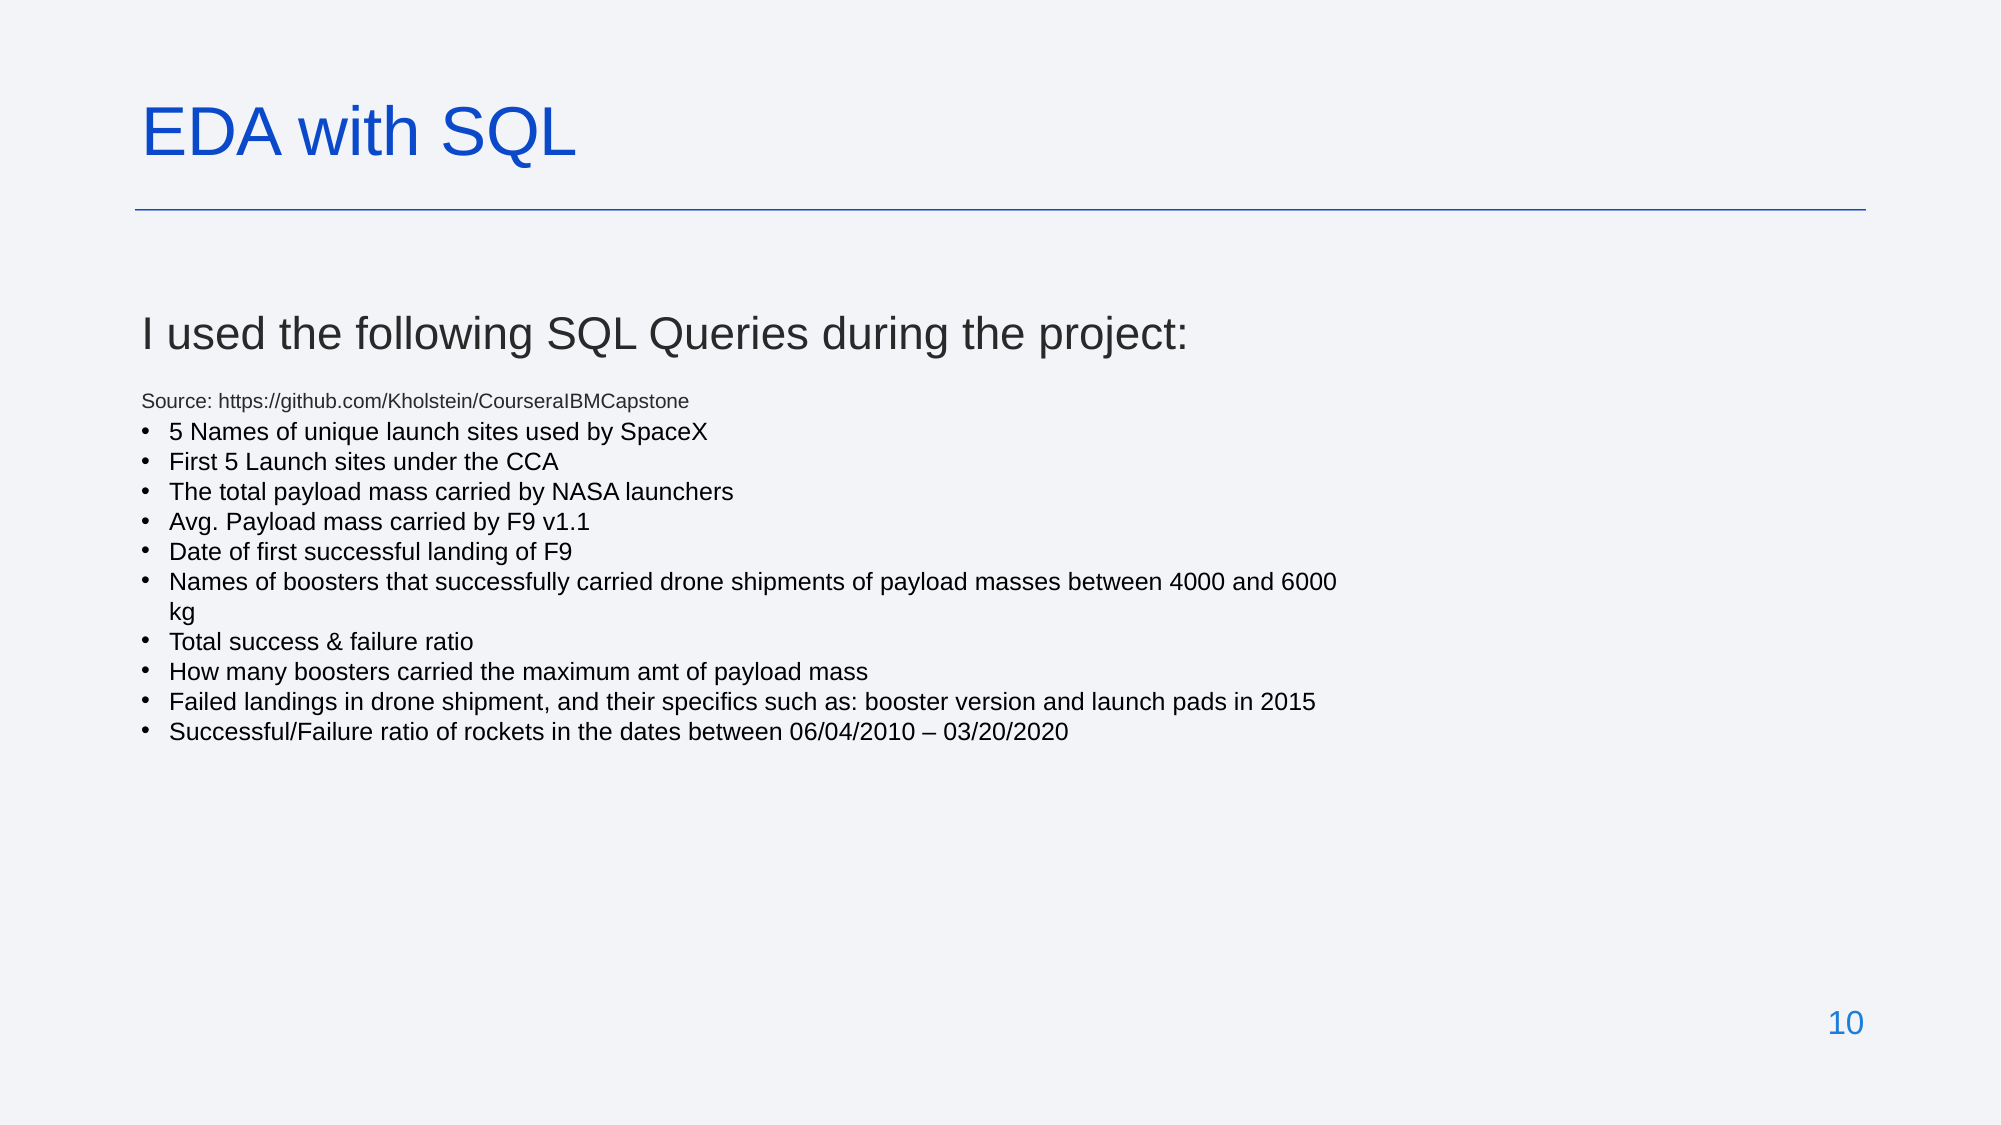

EDA with SQL
I used the following SQL Queries during the project:
Source: https://github.com/Kholstein/CourseraIBMCapstone

5 Names of unique launch sites used by SpaceX
First 5 Launch sites under the CCA
The total payload mass carried by NASA launchers
Avg. Payload mass carried by F9 v1.1
Date of first successful landing of F9
Names of boosters that successfully carried drone shipments of payload masses between 4000 and 6000 kg
Total success & failure ratio
How many boosters carried the maximum amt of payload mass
Failed landings in drone shipment, and their specifics such as: booster version and launch pads in 2015
Successful/Failure ratio of rockets in the dates between 06/04/2010 – 03/20/2020
10